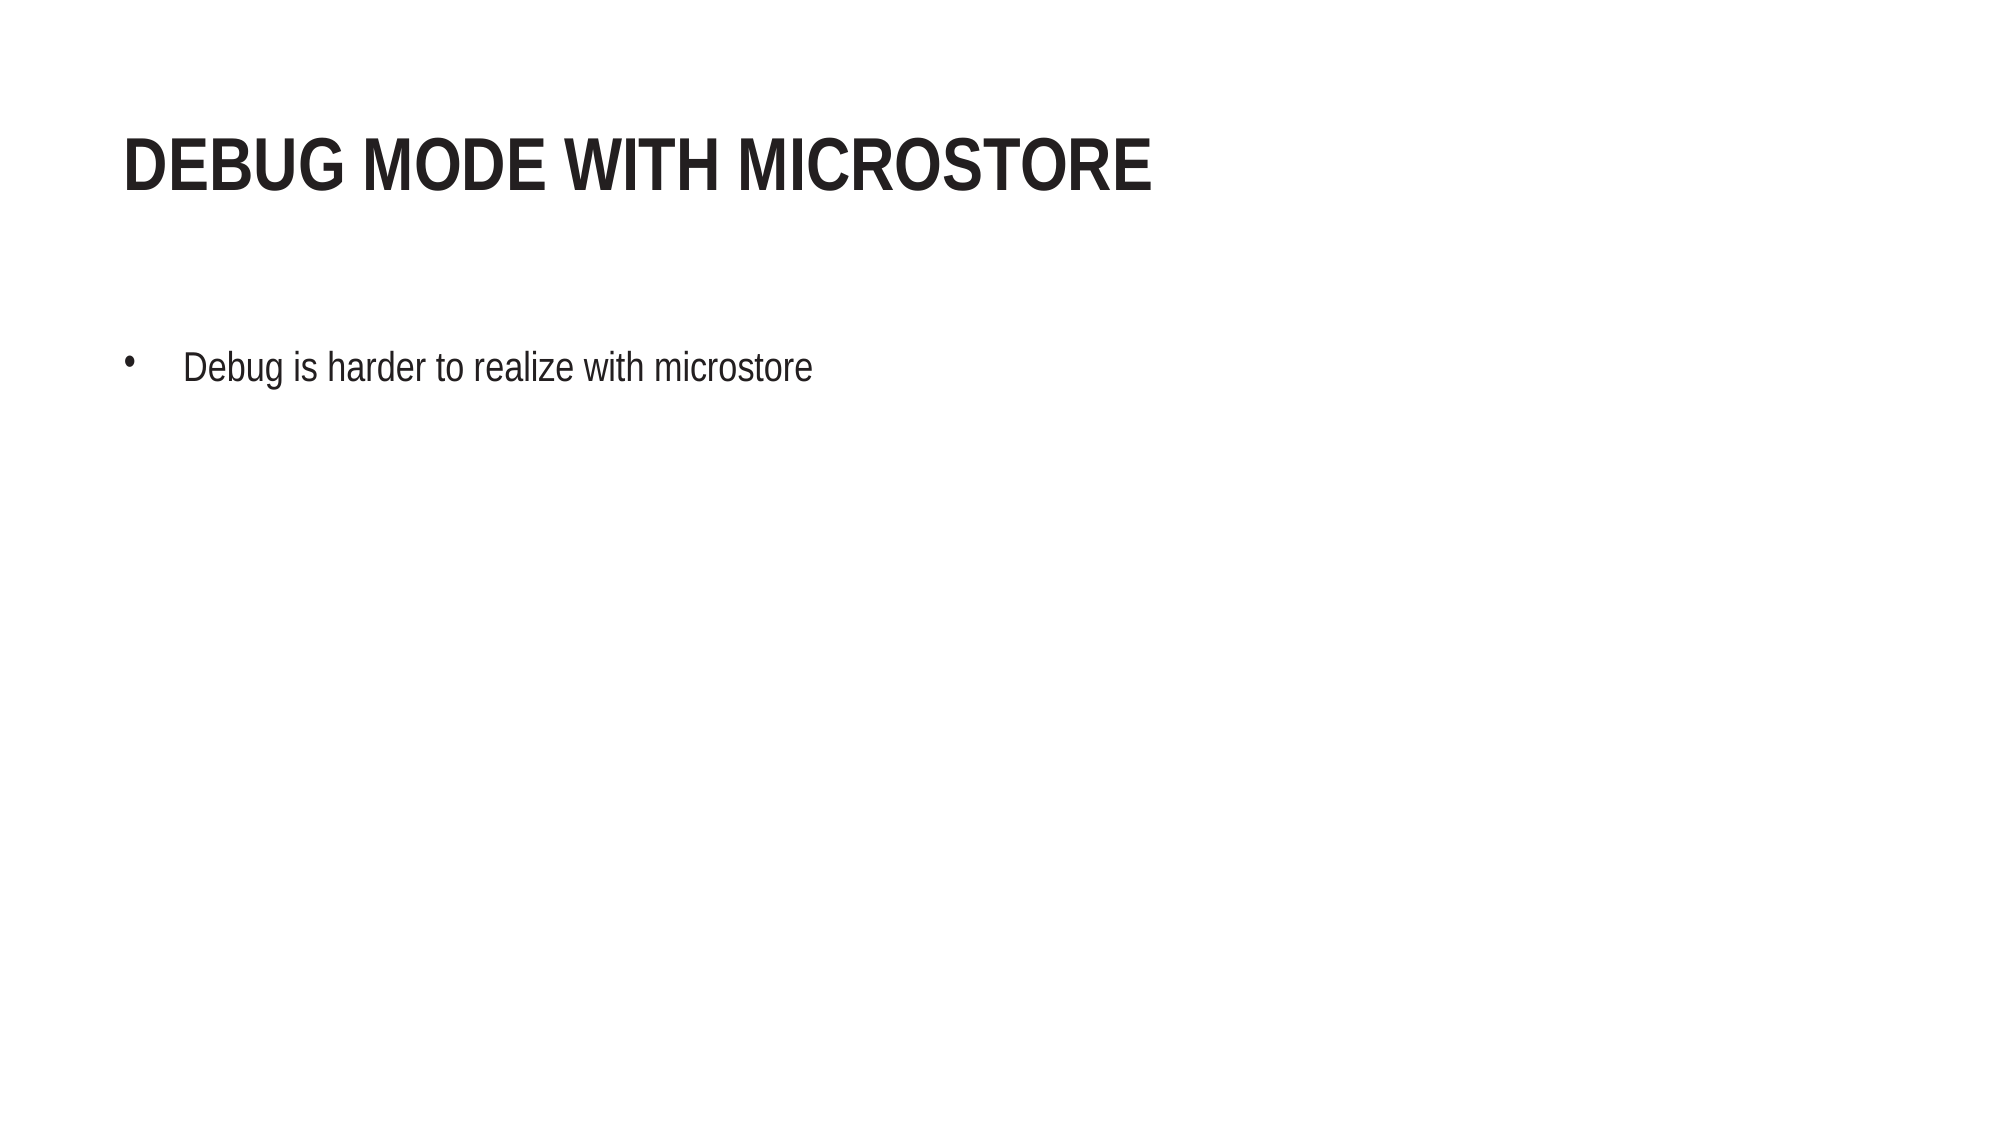

# Debug mode with microstore
Debug is harder to realize with microstore